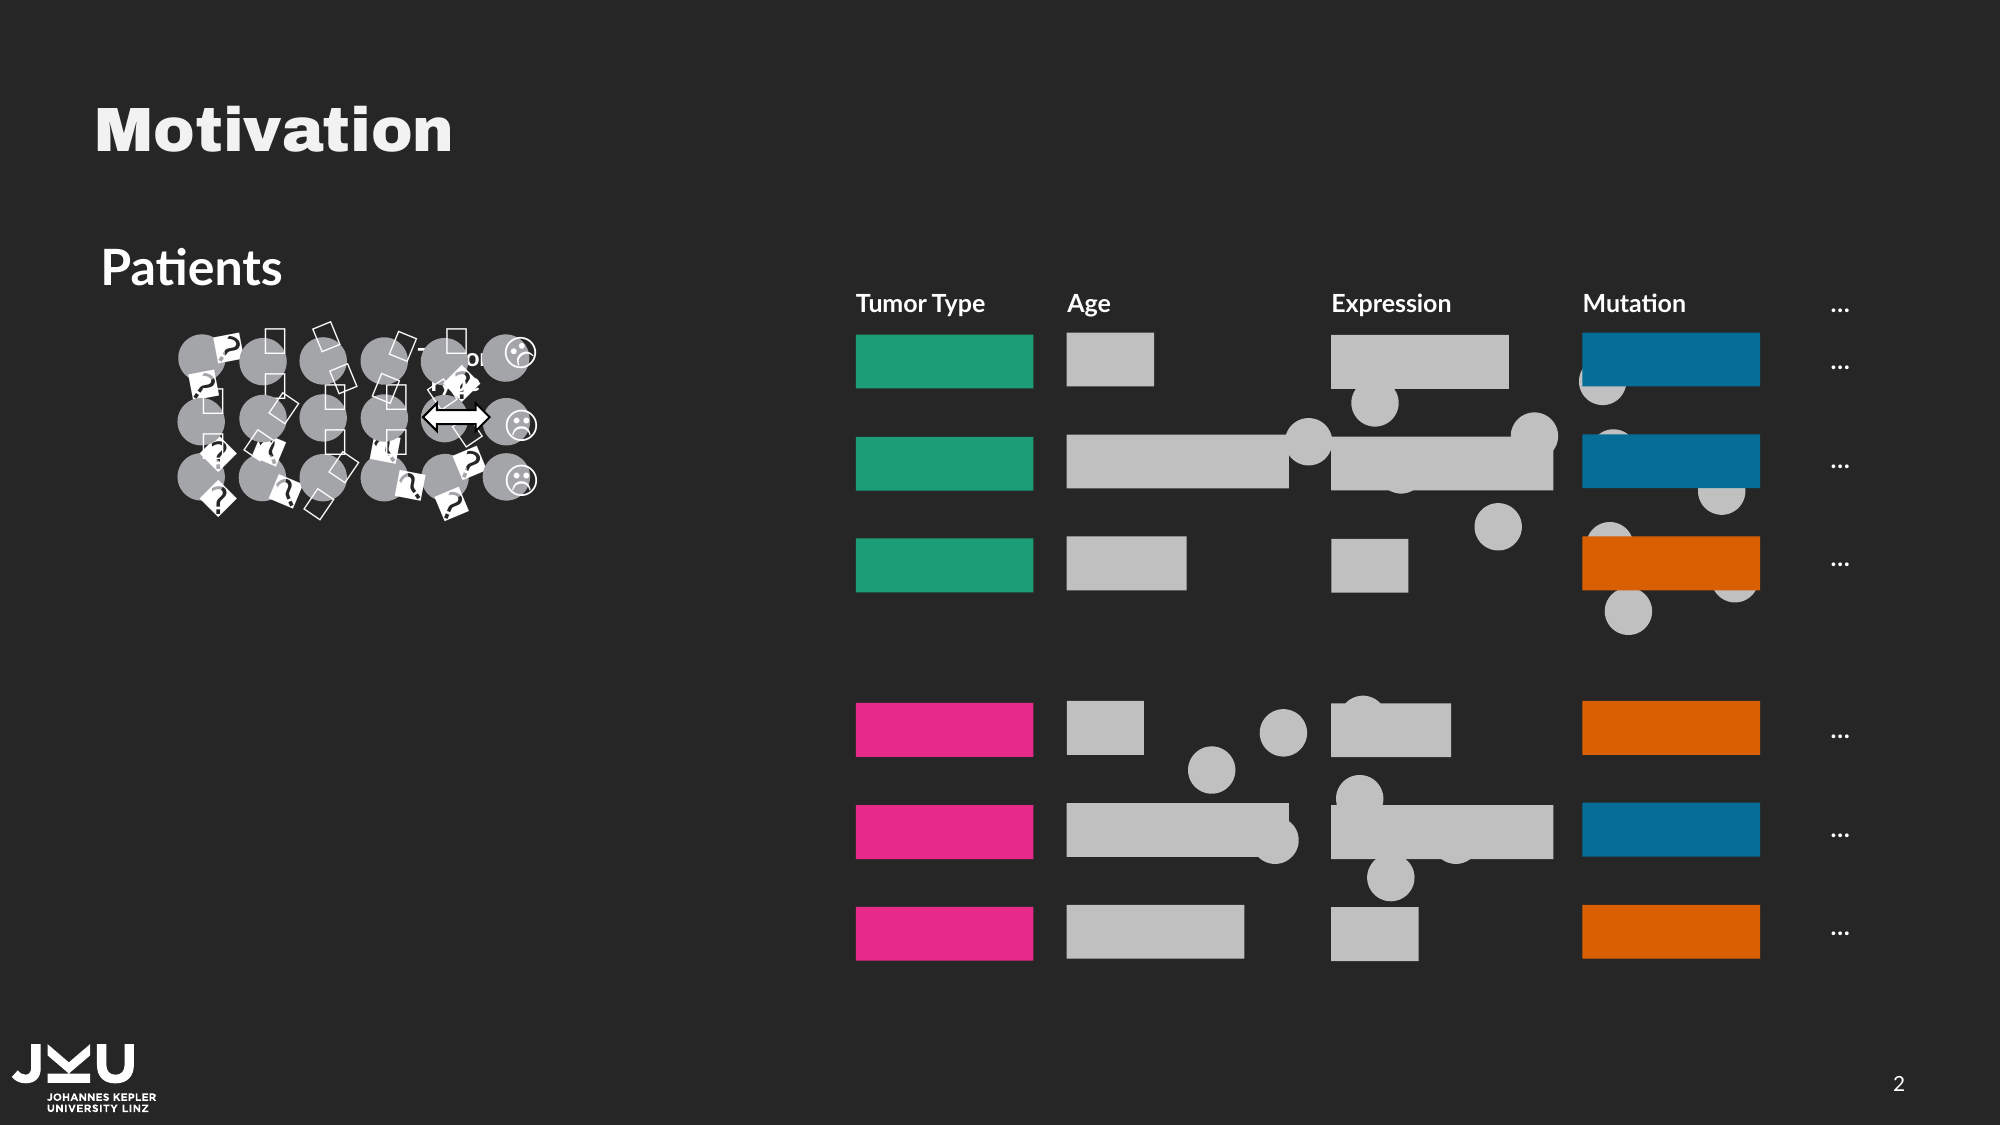

# Motivation
Patients
Tumor Type
Age
Expression
Mutation

…
…
…
…
…
…
…
😐
😐
😐
😐
😐
😐
😐
😐
😐
☹
🙁
🙁
🙁
🙁
☹
☹
🙁
🙁
Tumor
Type

2